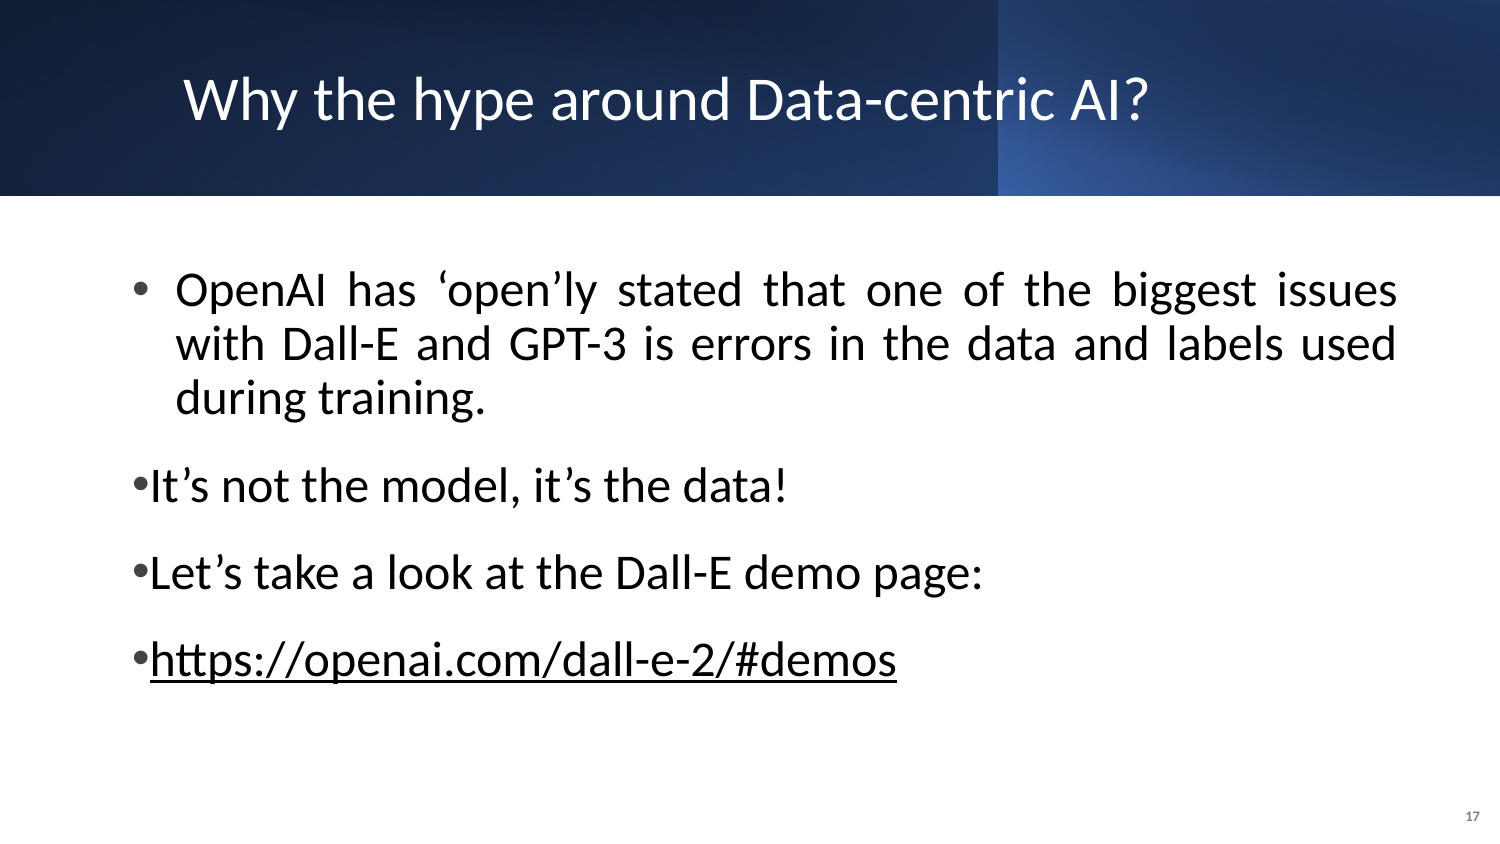

# Why the hype around Data-centric AI?
OpenAI has ‘open’ly stated that one of the biggest issues with Dall-E and GPT-3 is errors in the data and labels used during training.
It’s not the model, it’s the data!
Let’s take a look at the Dall-E demo page:
https://openai.com/dall-e-2/#demos

17